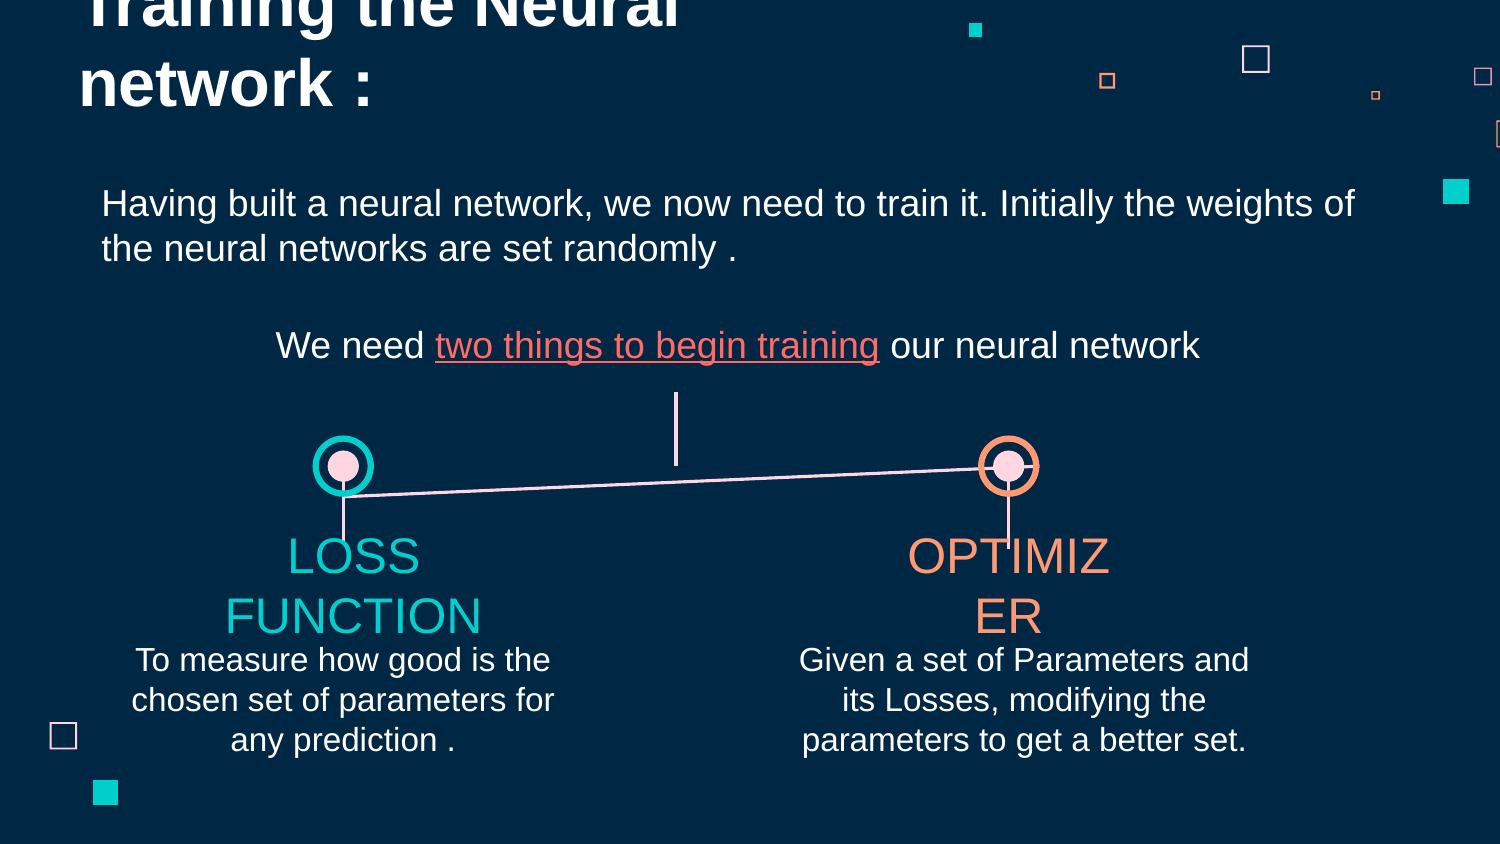

# Training the Neural network :
Having built a neural network, we now need to train it. Initially the weights of the neural networks are set randomly .

We need two things to begin training our neural network

LOSS FUNCTION
OPTIMIZER
To measure how good is the chosen set of parameters for any prediction .
Given a set of Parameters and its Losses, modifying the parameters to get a better set.